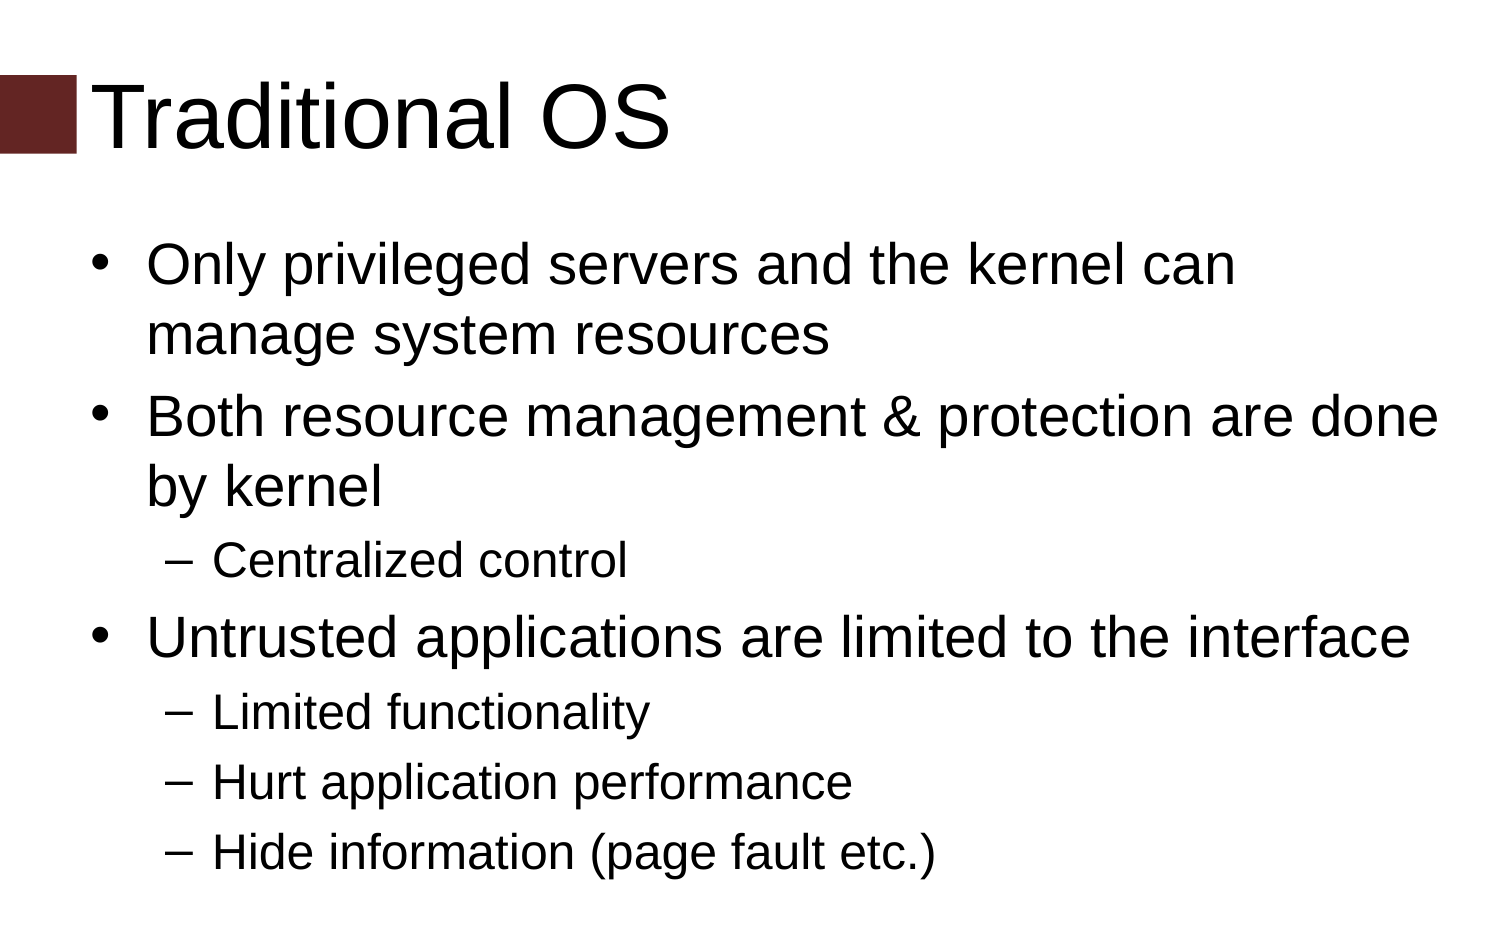

# Traditional OS
Only privileged servers and the kernel can manage system resources
Both resource management & protection are done by kernel
Centralized control
Untrusted applications are limited to the interface
Limited functionality
Hurt application performance
Hide information (page fault etc.)